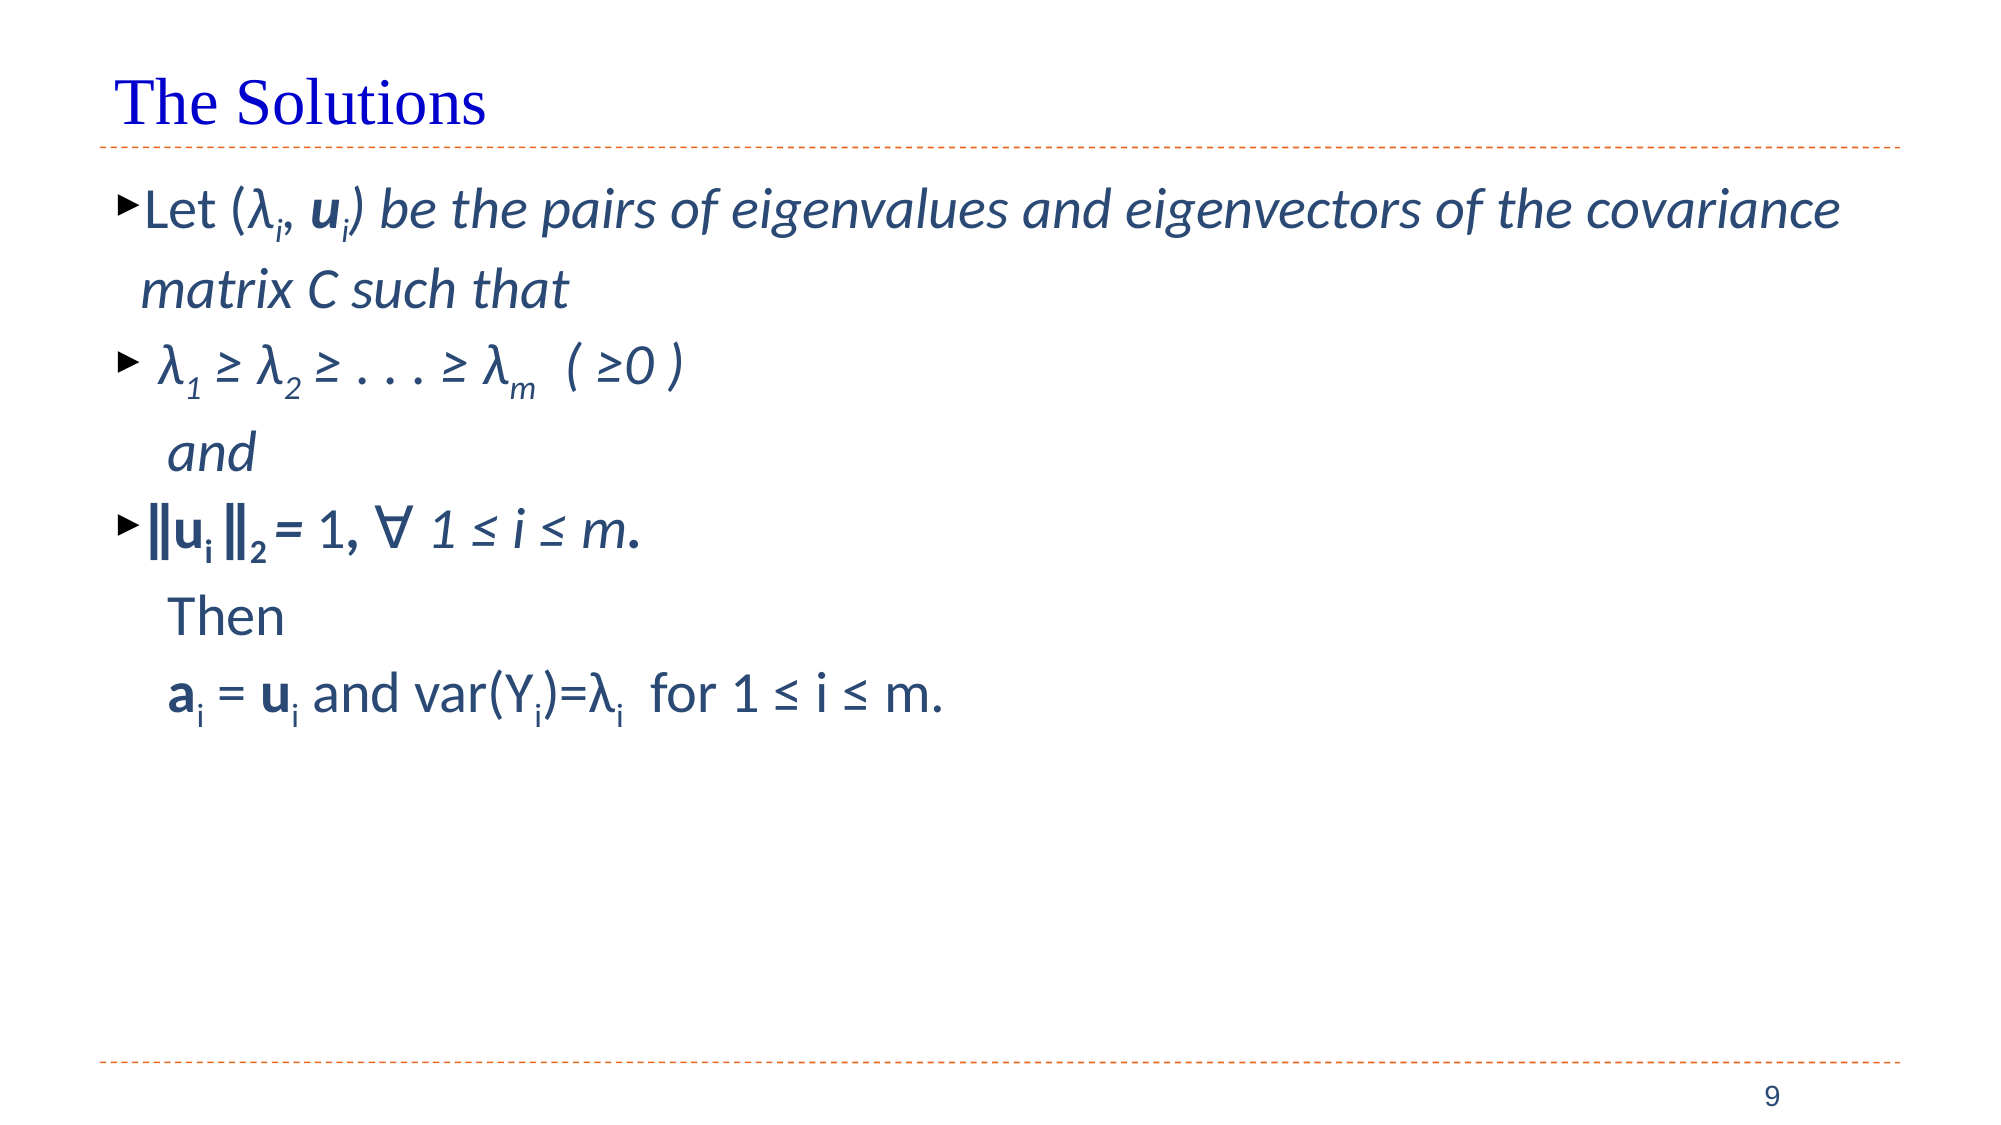

# The Solutions
Let (λi, ui) be the pairs of eigenvalues and eigenvectors of the covariance matrix C such that
 λ1 ≥ λ2 ≥ . . . ≥ λm   ( ≥0 )
    and
∥ui ∥2 = 1, ∀ 1 ≤ i ≤ m.
    Then
    ai = ui and var(Yi)=λi  for 1 ≤ i ≤ m.